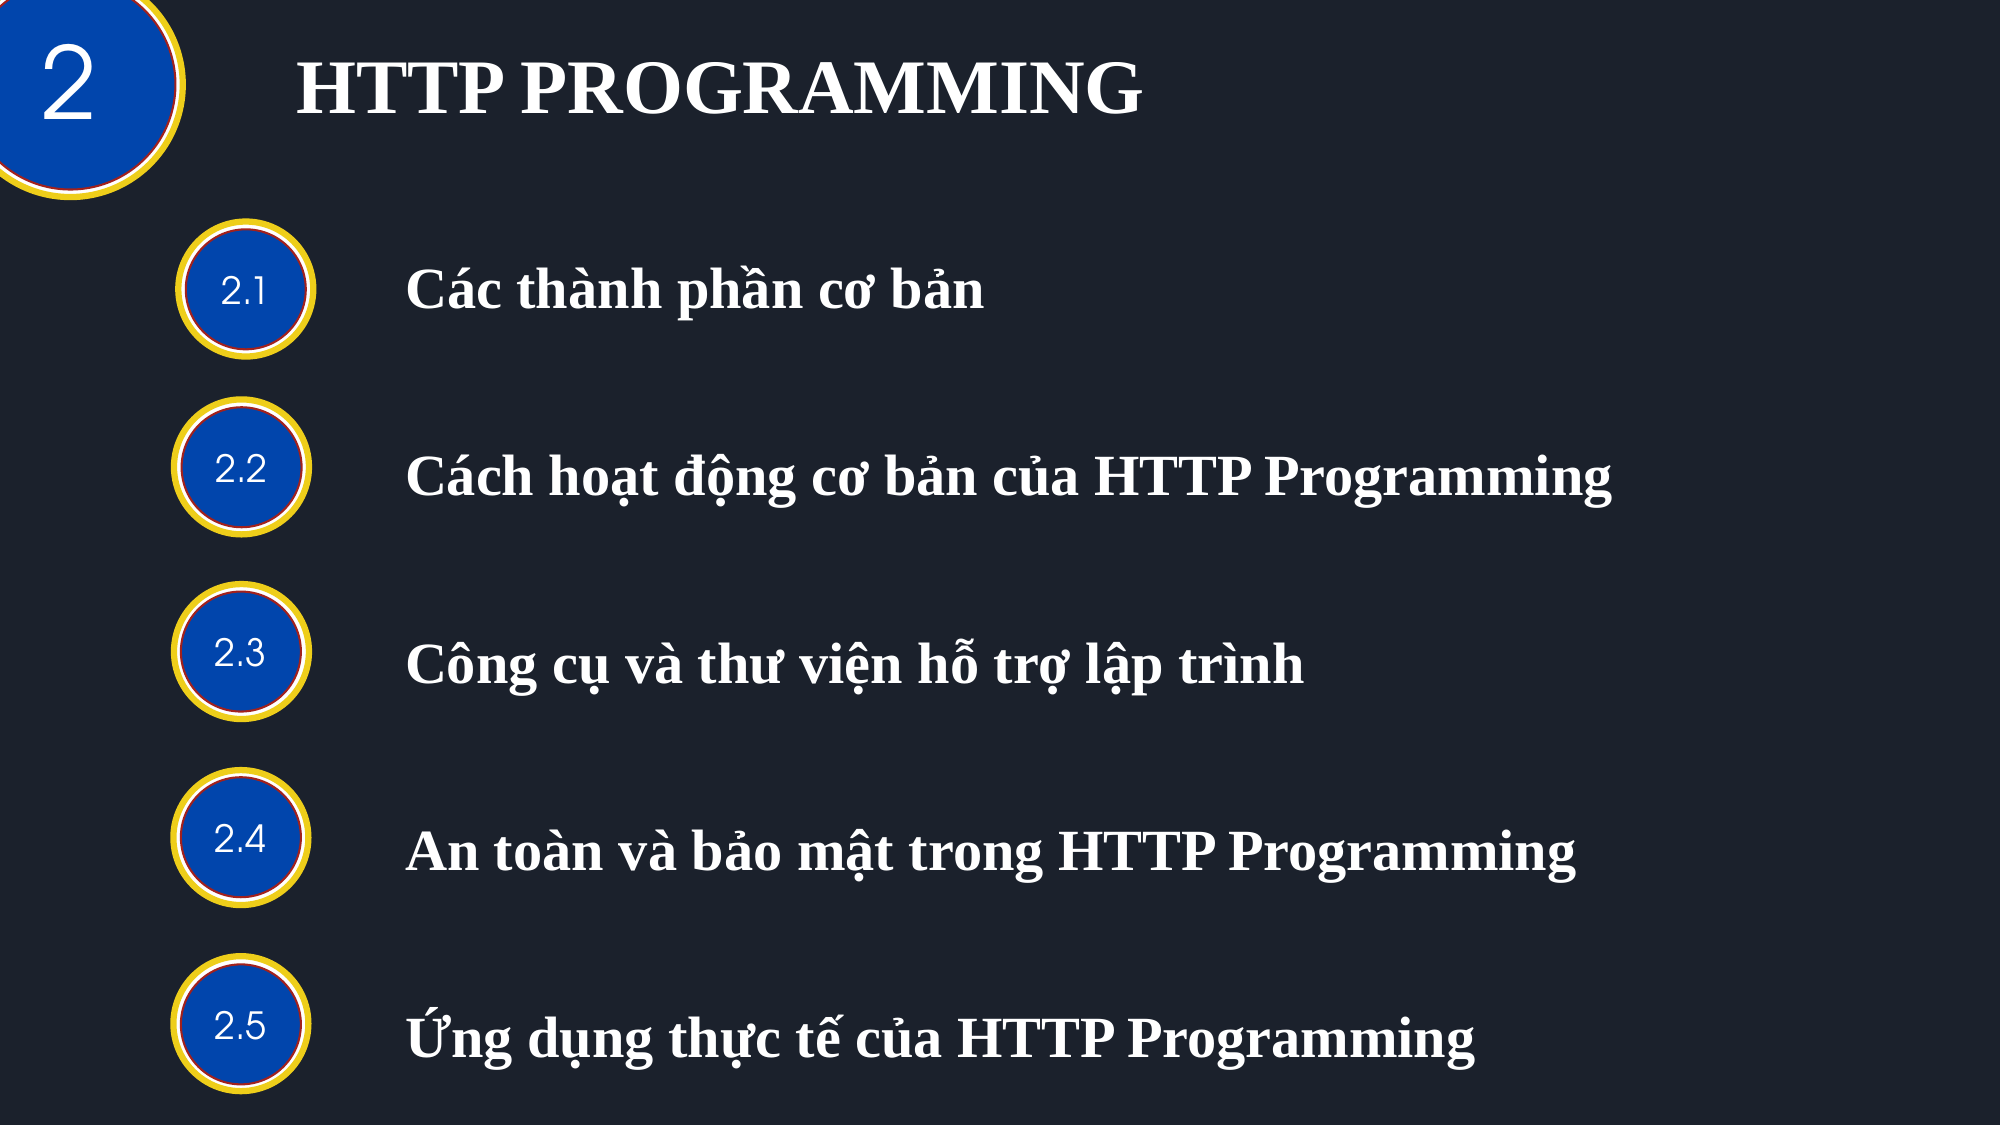

# HTTP PROGRAMMING
2

2.1
Các thành phần cơ bản

2.2
Cách hoạt động cơ bản của HTTP Programming

2.3
Công cụ và thư viện hỗ trợ lập trình
C

2.4
An toàn và bảo mật trong HTTP Programming

2.5
Ứng dụng thực tế của HTTP Programming